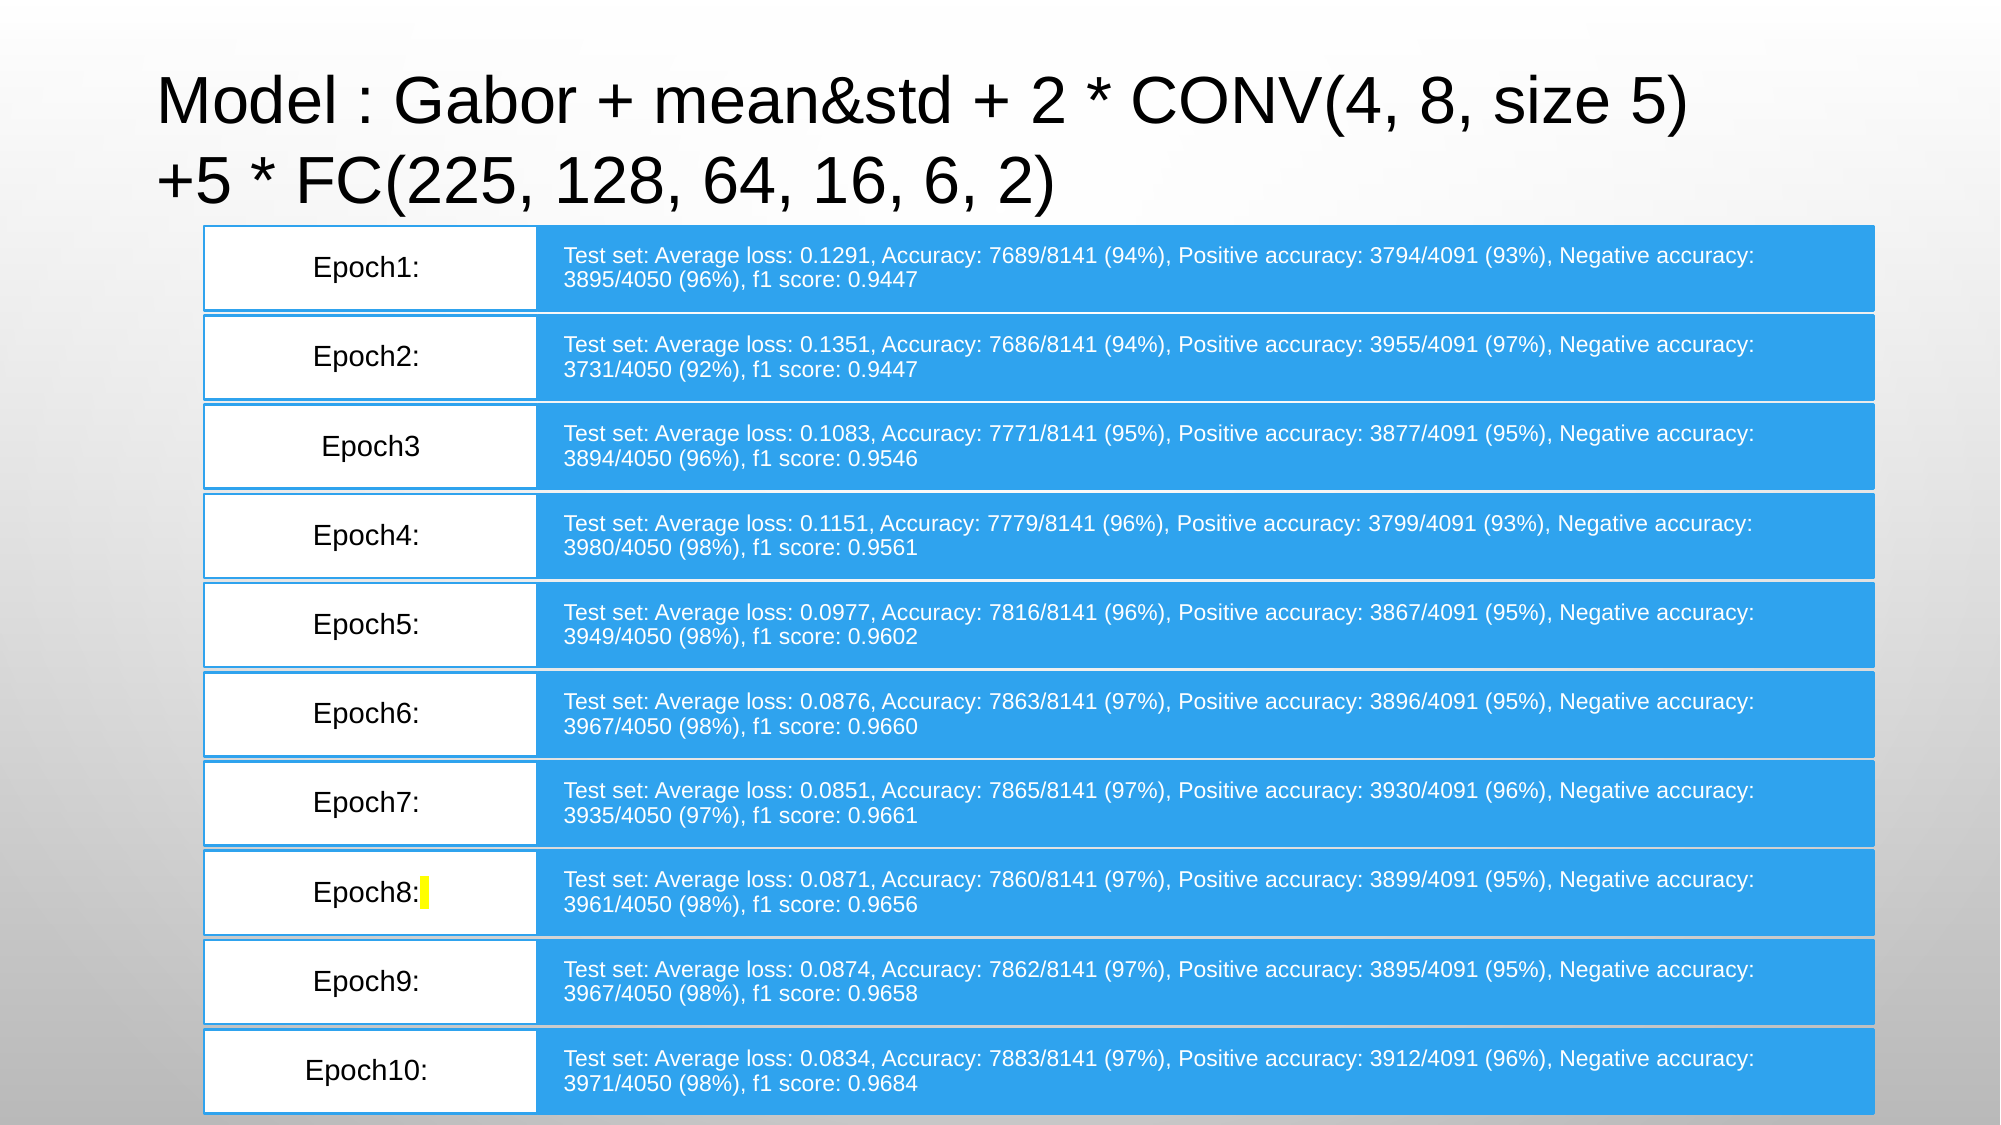

Model : Gabor + mean&std + 2 * CONV(4, 8, size 5)
+5 * FC(225, 128, 64, 16, 6, 2)
#
Test set: Average loss: 0.1291, Accuracy: 7689/8141 (94%), Positive accuracy: 3794/4091 (93%), Negative accuracy: 3895/4050 (96%), f1 score: 0.9447
Epoch1:
Test set: Average loss: 0.1351, Accuracy: 7686/8141 (94%), Positive accuracy: 3955/4091 (97%), Negative accuracy: 3731/4050 (92%), f1 score: 0.9447
Epoch2:
Test set: Average loss: 0.1083, Accuracy: 7771/8141 (95%), Positive accuracy: 3877/4091 (95%), Negative accuracy: 3894/4050 (96%), f1 score: 0.9546
Epoch3
Test set: Average loss: 0.1151, Accuracy: 7779/8141 (96%), Positive accuracy: 3799/4091 (93%), Negative accuracy: 3980/4050 (98%), f1 score: 0.9561
Epoch4:
Test set: Average loss: 0.0977, Accuracy: 7816/8141 (96%), Positive accuracy: 3867/4091 (95%), Negative accuracy: 3949/4050 (98%), f1 score: 0.9602
Epoch5:
Test set: Average loss: 0.0876, Accuracy: 7863/8141 (97%), Positive accuracy: 3896/4091 (95%), Negative accuracy: 3967/4050 (98%), f1 score: 0.9660
Epoch6:
Test set: Average loss: 0.0851, Accuracy: 7865/8141 (97%), Positive accuracy: 3930/4091 (96%), Negative accuracy: 3935/4050 (97%), f1 score: 0.9661
Epoch7:
Test set: Average loss: 0.0871, Accuracy: 7860/8141 (97%), Positive accuracy: 3899/4091 (95%), Negative accuracy: 3961/4050 (98%), f1 score: 0.9656
Epoch8:
Test set: Average loss: 0.0874, Accuracy: 7862/8141 (97%), Positive accuracy: 3895/4091 (95%), Negative accuracy: 3967/4050 (98%), f1 score: 0.9658
Epoch9:
Test set: Average loss: 0.0834, Accuracy: 7883/8141 (97%), Positive accuracy: 3912/4091 (96%), Negative accuracy: 3971/4050 (98%), f1 score: 0.9684
Epoch10: